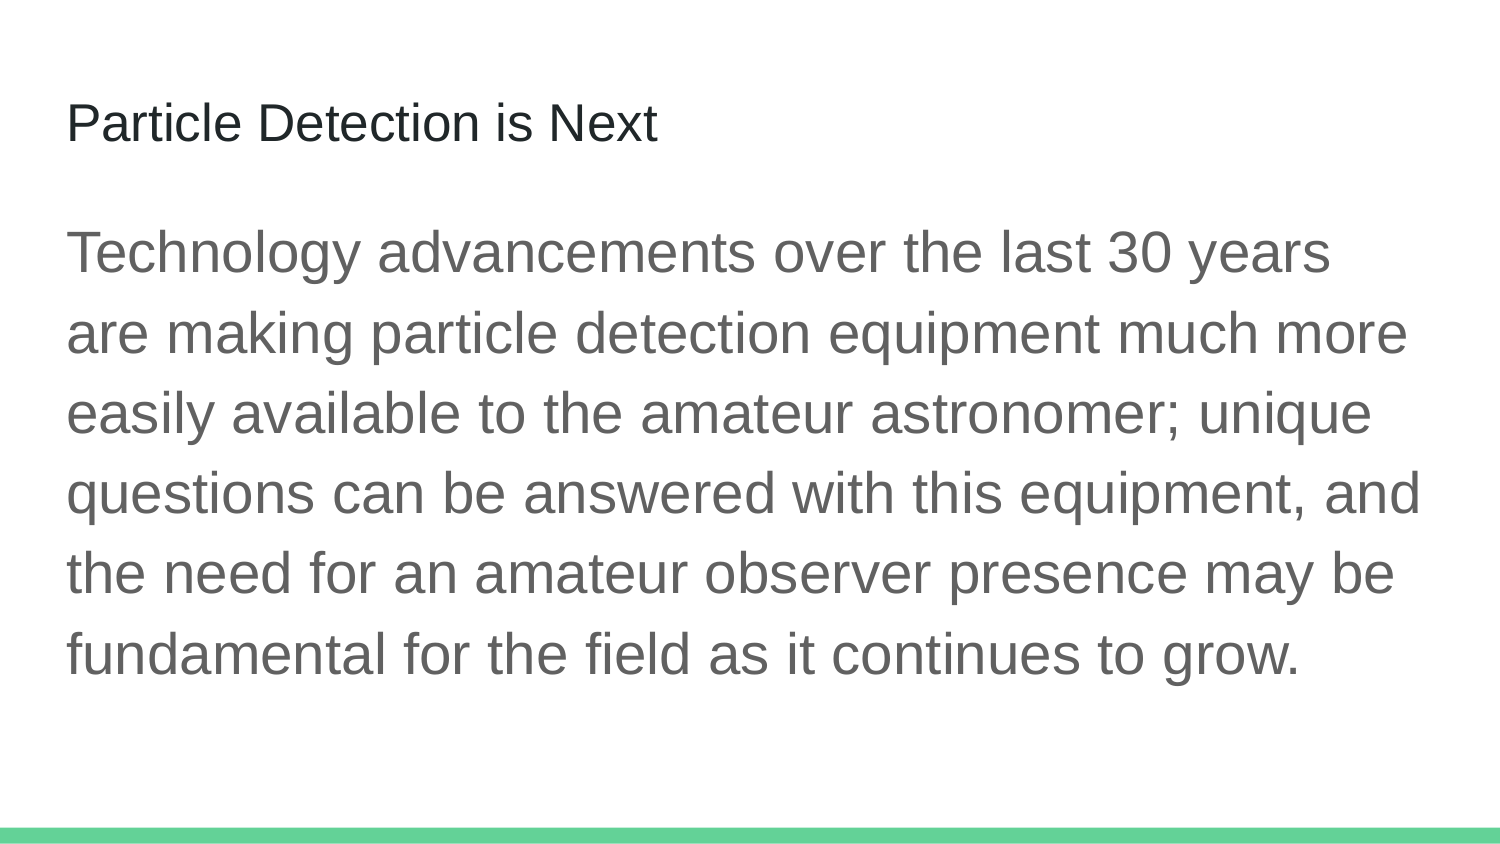

# Particle Detection is Next
Technology advancements over the last 30 years are making particle detection equipment much more easily available to the amateur astronomer; unique questions can be answered with this equipment, and the need for an amateur observer presence may be fundamental for the field as it continues to grow.